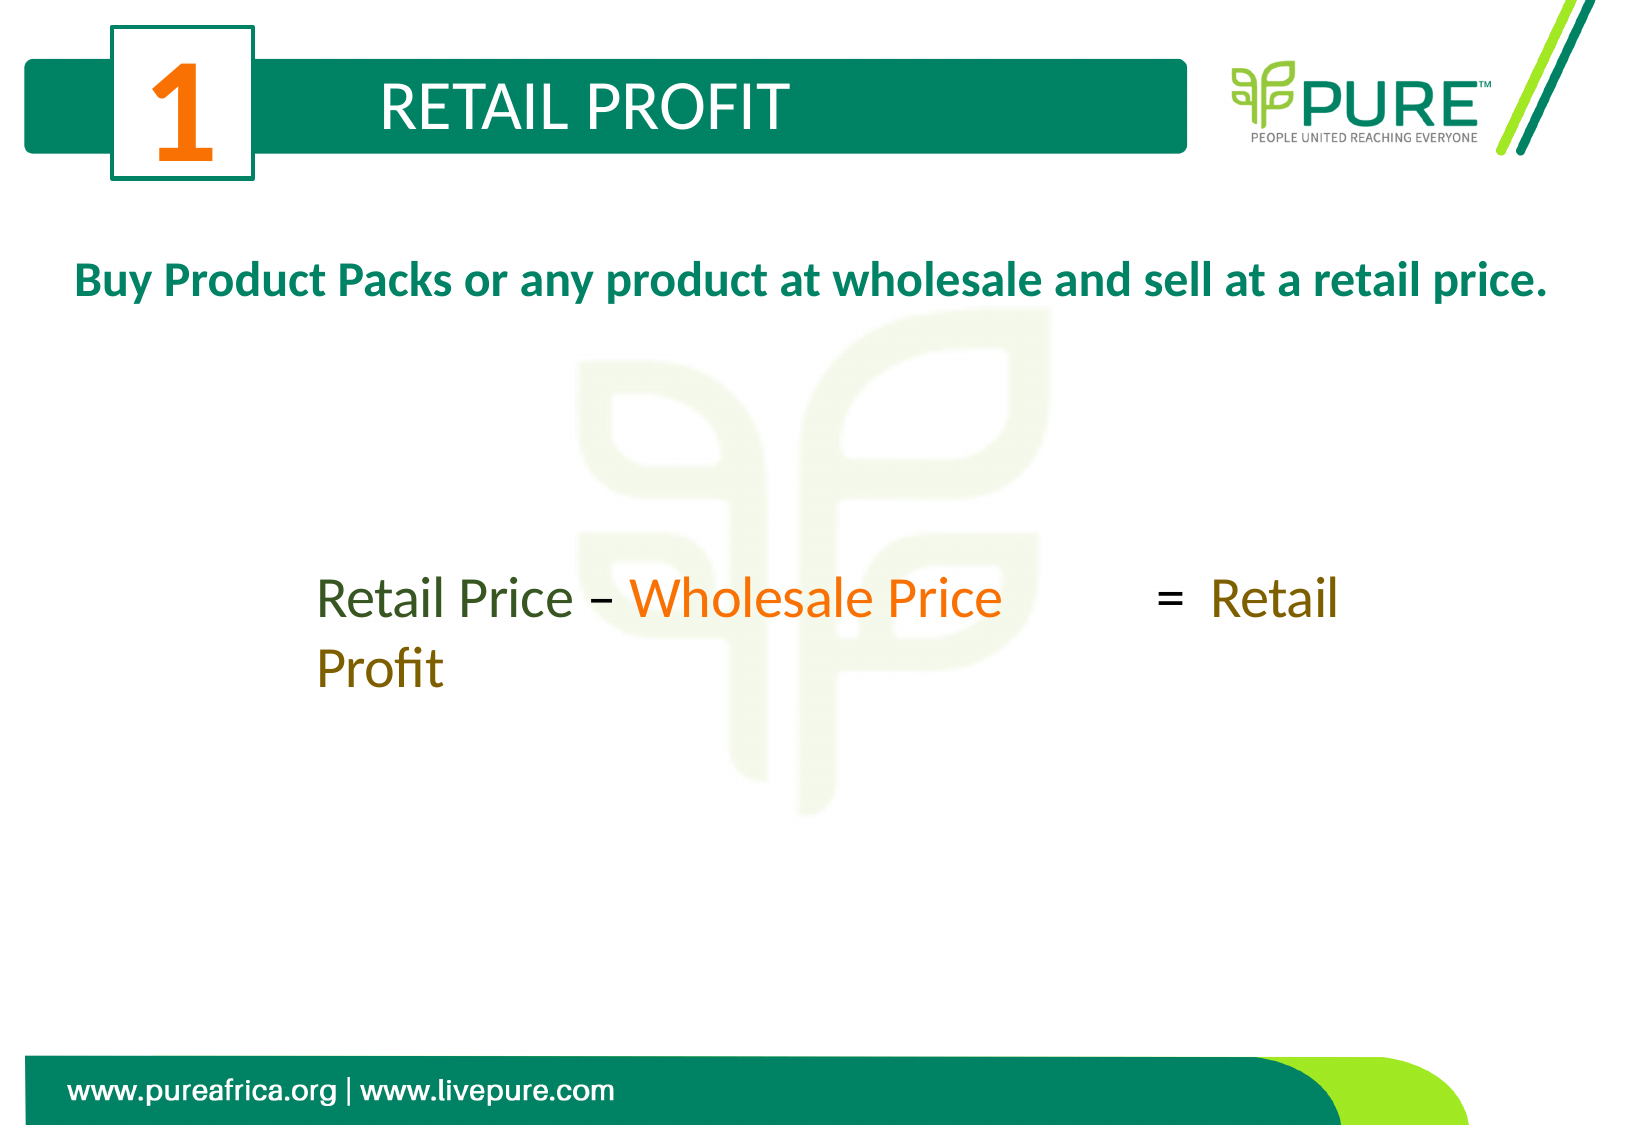

1

# RETAIL PROFIT
Buy Product Packs or any product at wholesale and sell at a retail price.
Retail Price – Wholesale Price	=	Retail Profit